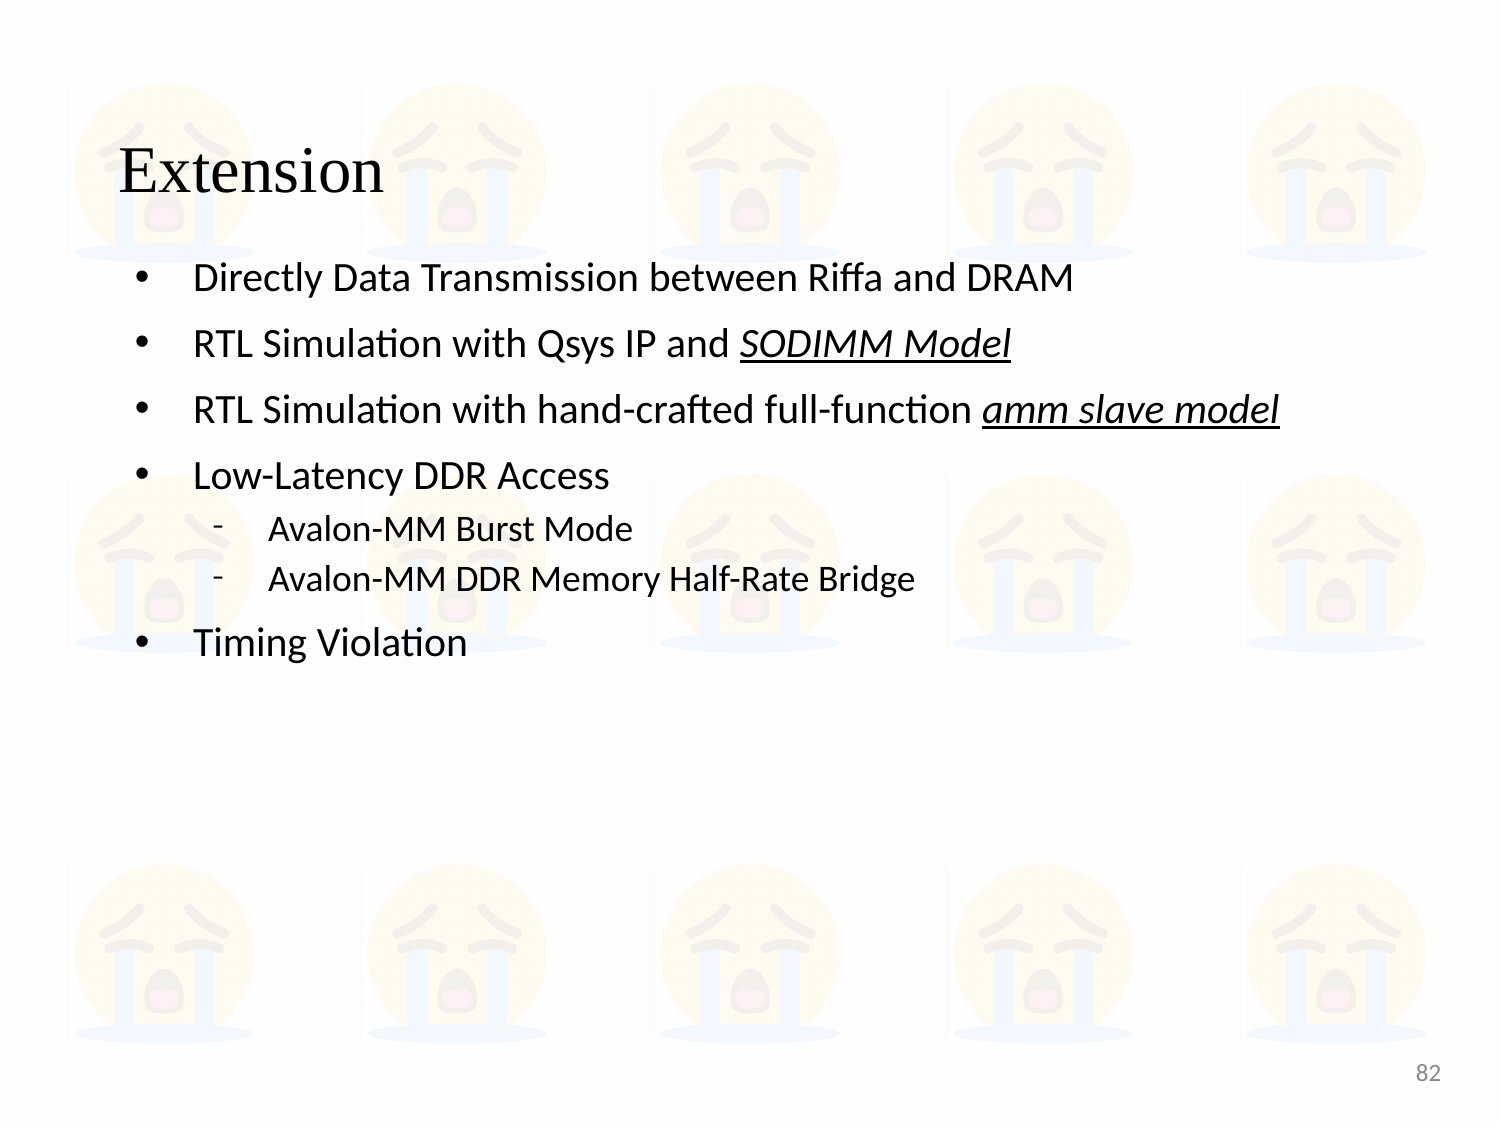

# Extension
Directly Data Transmission between Riffa and DRAM
RTL Simulation with Qsys IP and SODIMM Model
RTL Simulation with hand-crafted full-function amm slave model
Low-Latency DDR Access
Avalon-MM Burst Mode
Avalon-MM DDR Memory Half-Rate Bridge
Timing Violation
82